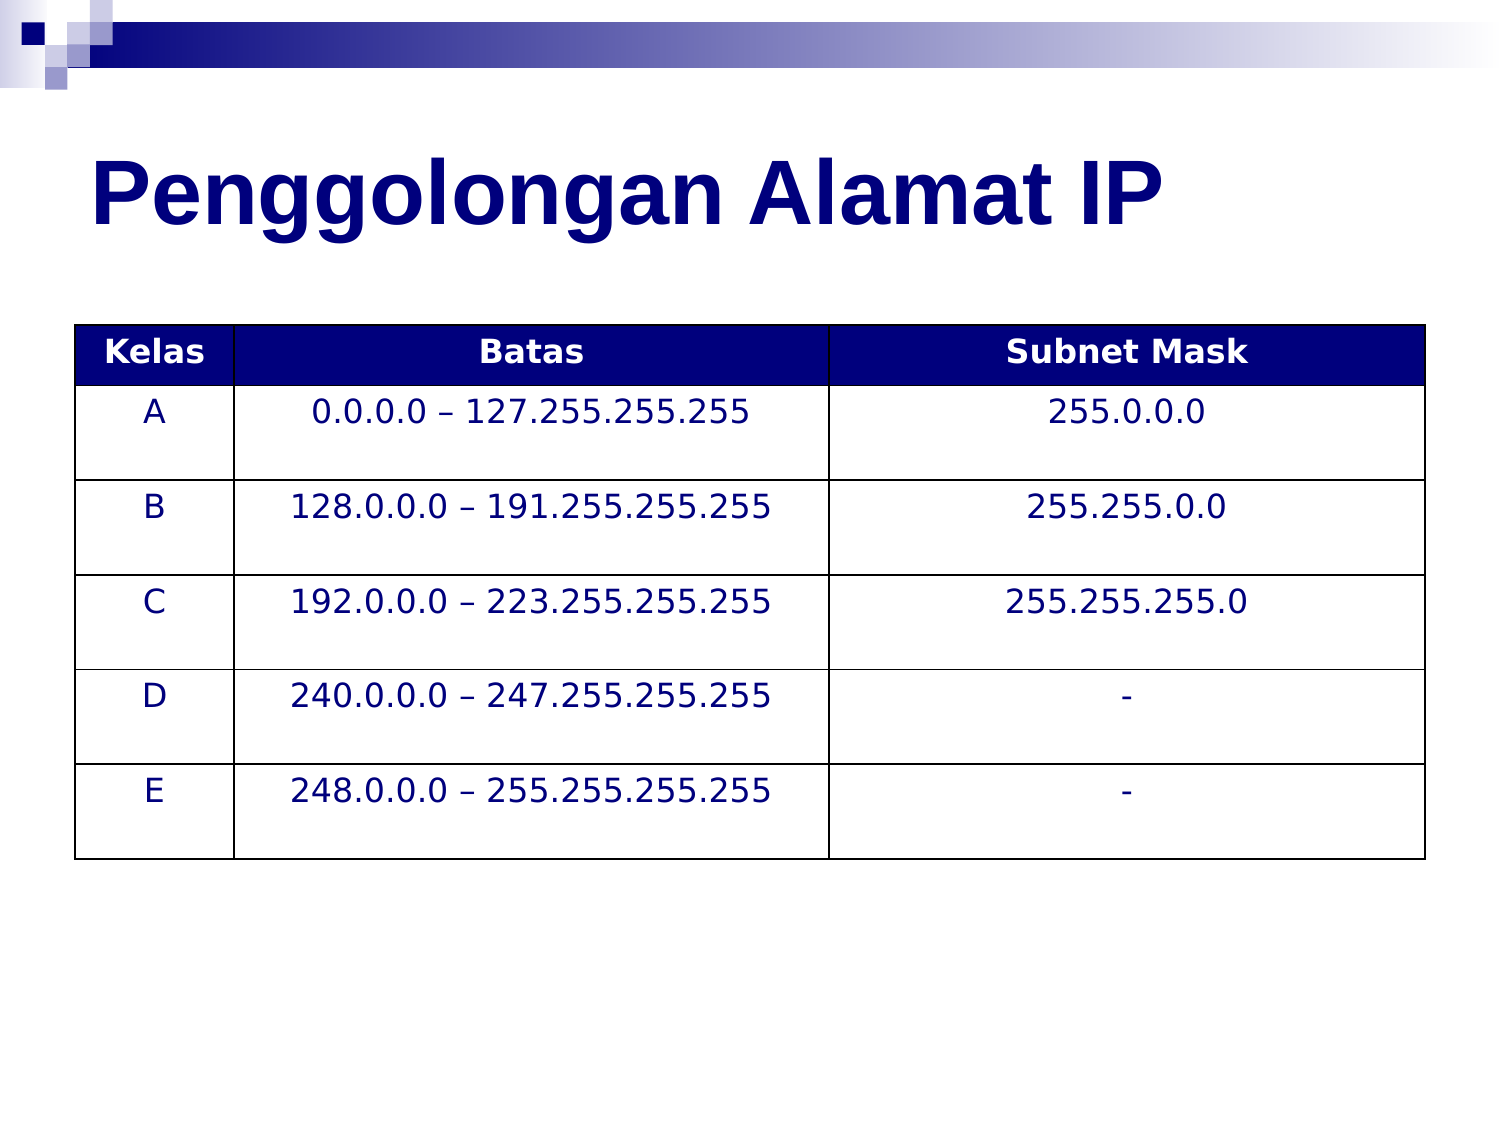

# Penggolongan Alamat IP
| Kelas | Batas | Subnet Mask |
| --- | --- | --- |
| A | 0.0.0.0 – 127.255.255.255 | 255.0.0.0 |
| B | 128.0.0.0 – 191.255.255.255 | 255.255.0.0 |
| C | 192.0.0.0 – 223.255.255.255 | 255.255.255.0 |
| D | 240.0.0.0 – 247.255.255.255 | - |
| E | 248.0.0.0 – 255.255.255.255 | - |